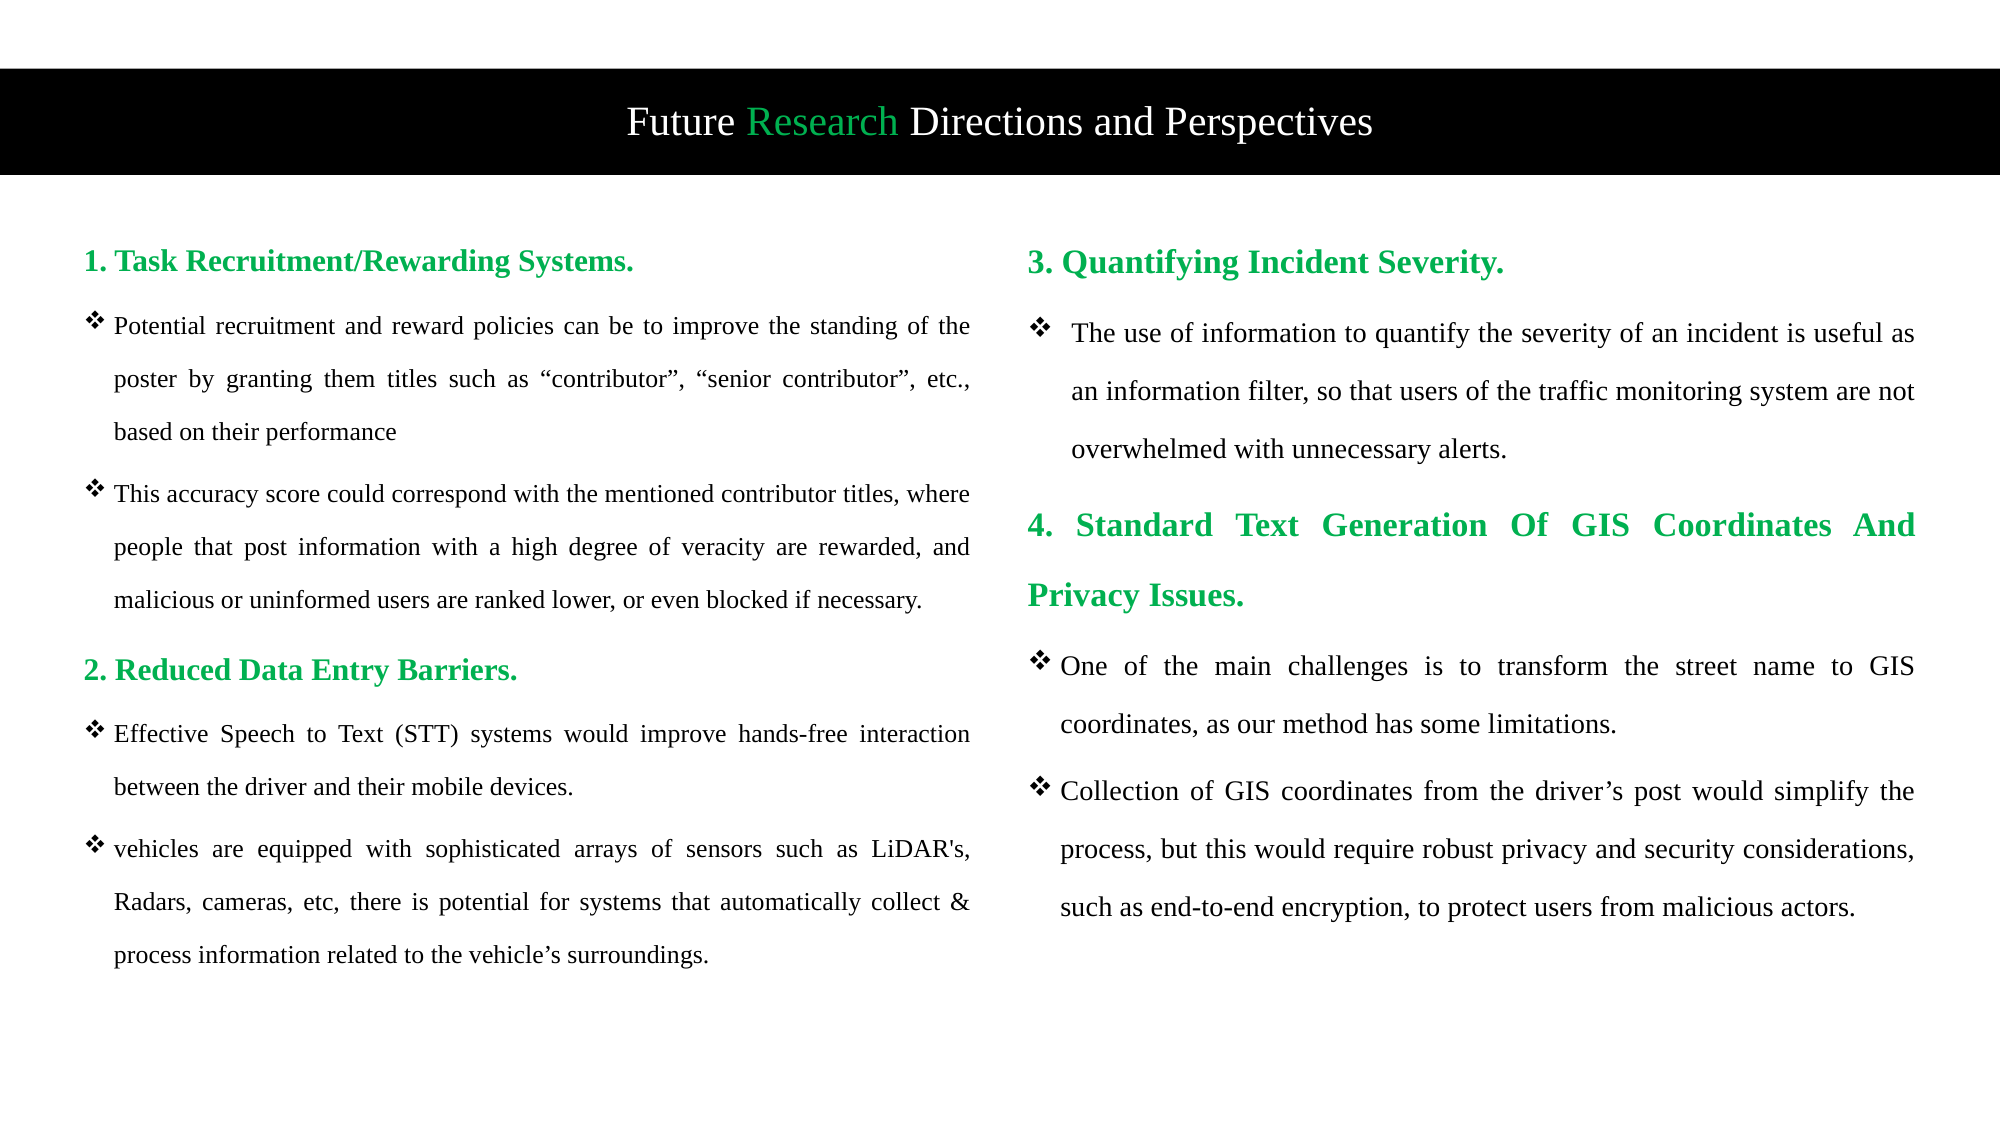

# Future Research Directions and Perspectives
3. Quantifying Incident Severity.
The use of information to quantify the severity of an incident is useful as an information filter, so that users of the traffic monitoring system are not overwhelmed with unnecessary alerts.
4. Standard Text Generation Of GIS Coordinates And Privacy Issues.
One of the main challenges is to transform the street name to GIS coordinates, as our method has some limitations.
Collection of GIS coordinates from the driver’s post would simplify the process, but this would require robust privacy and security considerations, such as end-to-end encryption, to protect users from malicious actors.

1. Task Recruitment/Rewarding Systems.
Potential recruitment and reward policies can be to improve the standing of the poster by granting them titles such as “contributor”, “senior contributor”, etc., based on their performance
This accuracy score could correspond with the mentioned contributor titles, where people that post information with a high degree of veracity are rewarded, and malicious or uninformed users are ranked lower, or even blocked if necessary.
2. Reduced Data Entry Barriers.
Effective Speech to Text (STT) systems would improve hands-free interaction between the driver and their mobile devices.
vehicles are equipped with sophisticated arrays of sensors such as LiDAR's, Radars, cameras, etc, there is potential for systems that automatically collect & process information related to the vehicle’s surroundings.